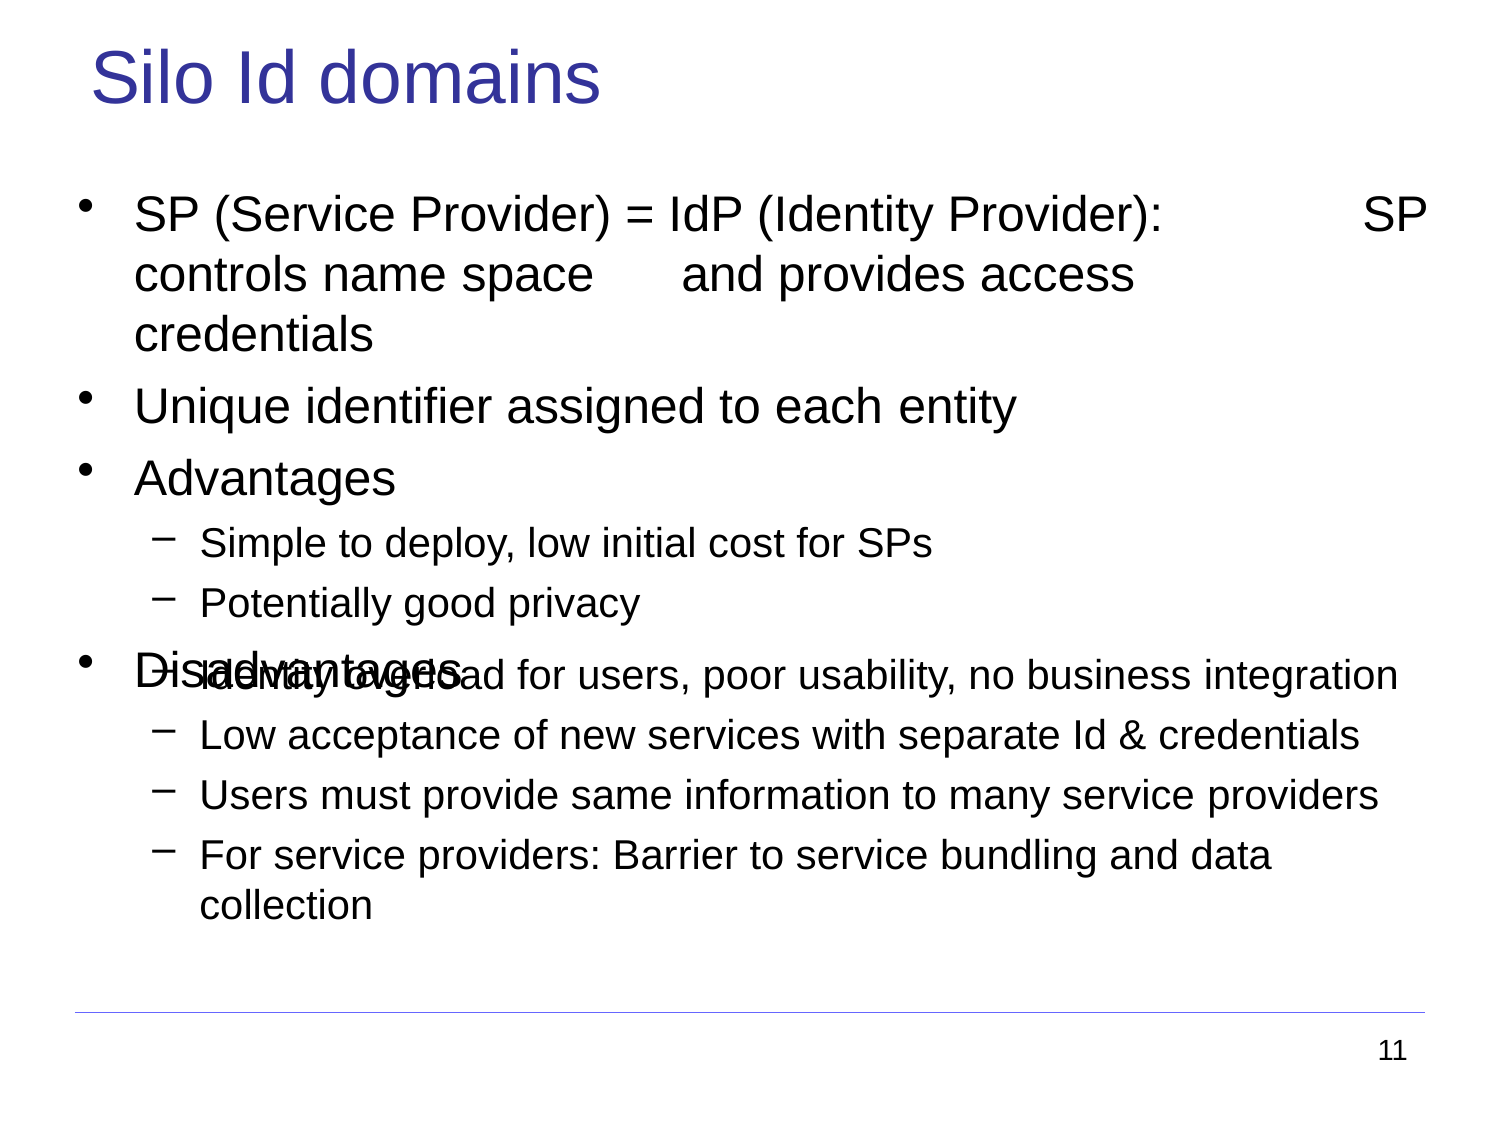

# Silo Id domains
SP (Service Provider) = IdP (Identity Provider):  controls name space	and provides access credentials
Unique identifier assigned to each entity
Advantages
Simple to deploy, low initial cost for SPs
Potentially good privacy
Disadvantages
SP
Identity overload for users, poor usability, no business integration
Low acceptance of new services with separate Id & credentials
Users must provide same information to many service providers
For service providers: Barrier to service bundling and data collection
11